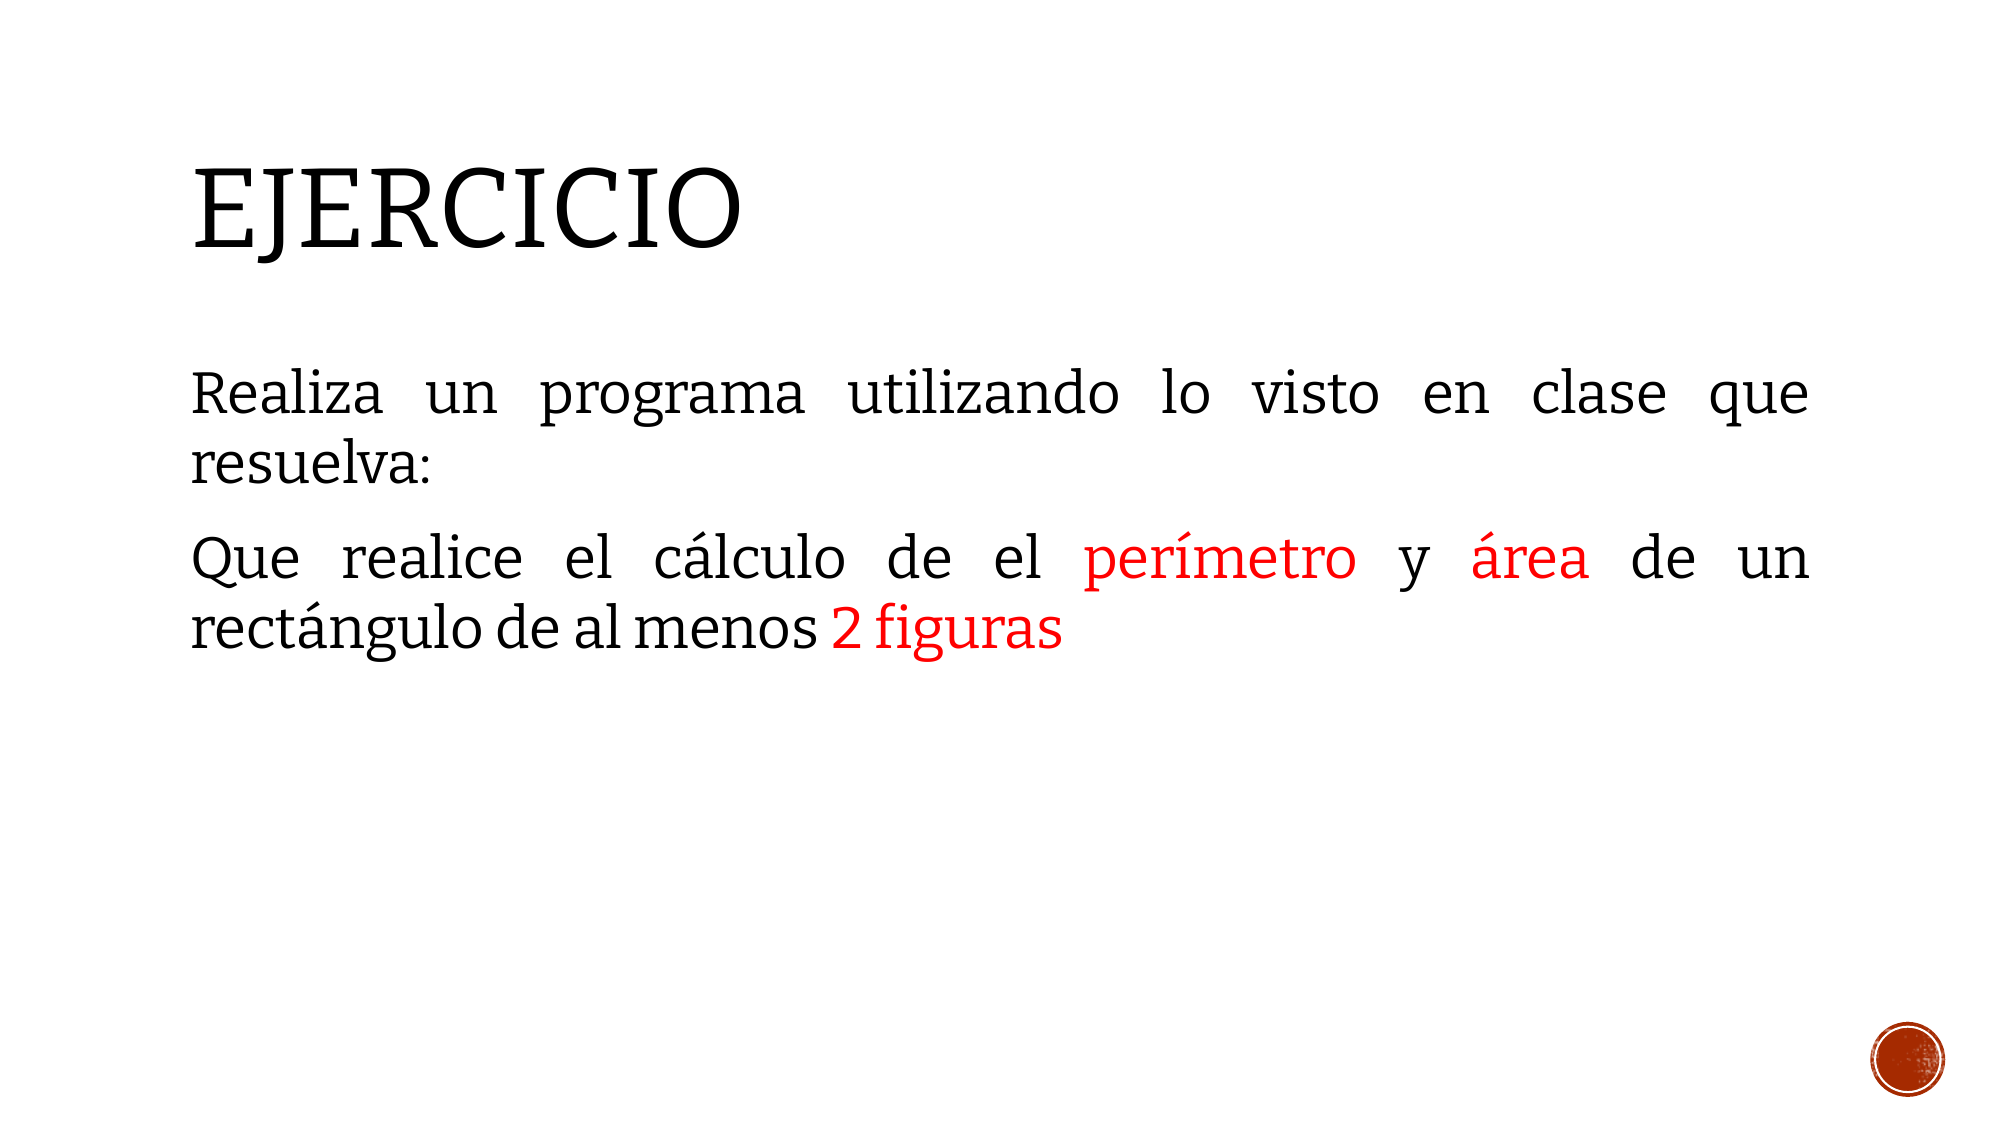

# Ejercicio
Realiza un programa utilizando lo visto en clase que resuelva:
Que realice el cálculo de el perímetro y área de un rectángulo de al menos 2 figuras